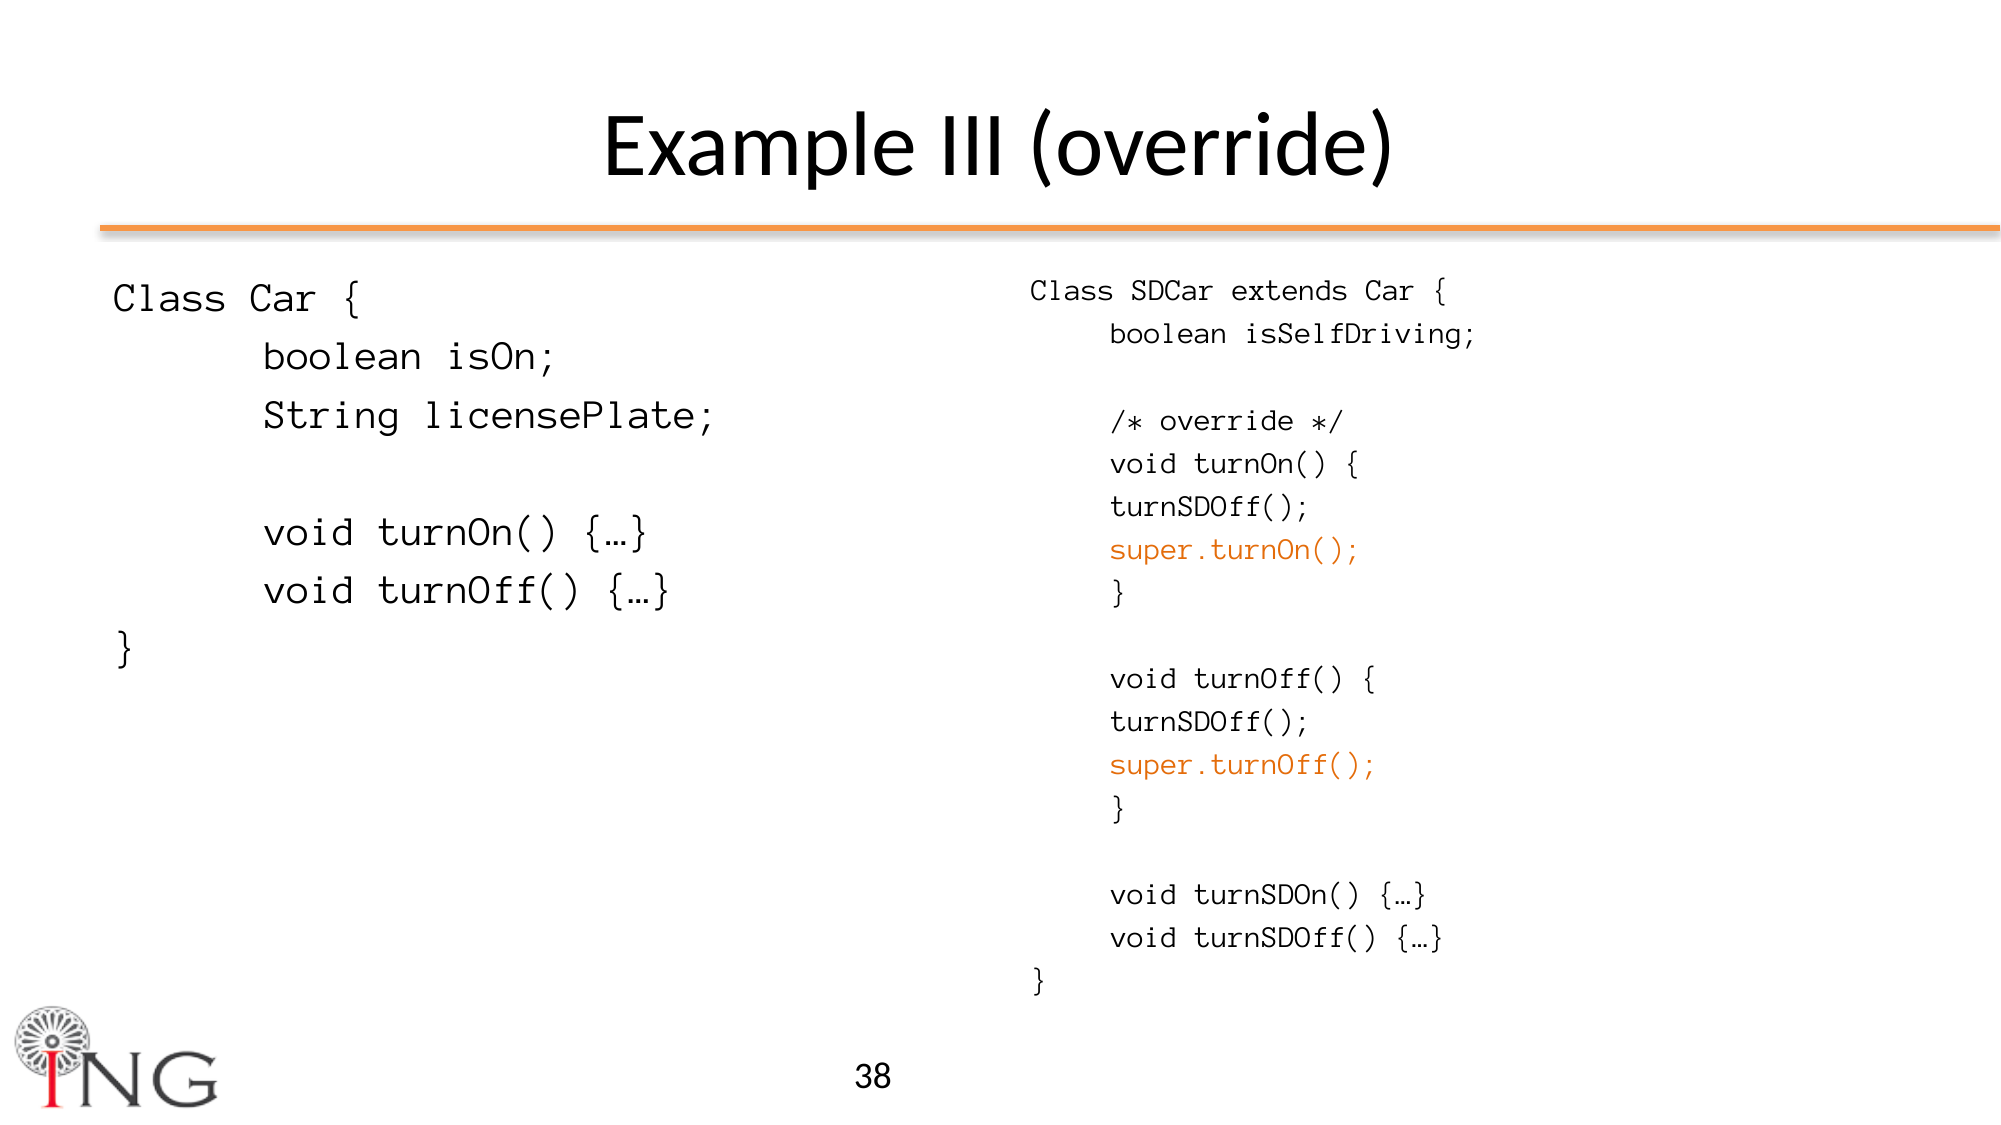

# Example III (override)
Class Car {
	boolean isOn;
	String licensePlate;

	void turnOn() {…}
	void turnOff() {…}
}

Class SDCar extends Car {
	boolean isSelfDriving;

	/* override */
	void turnOn() {
		turnSDOff();
		super.turnOn();
	}

	void turnOff() {
		turnSDOff();
		super.turnOff();
	}

	void turnSDOn() {…}
	void turnSDOff() {…}
}

38